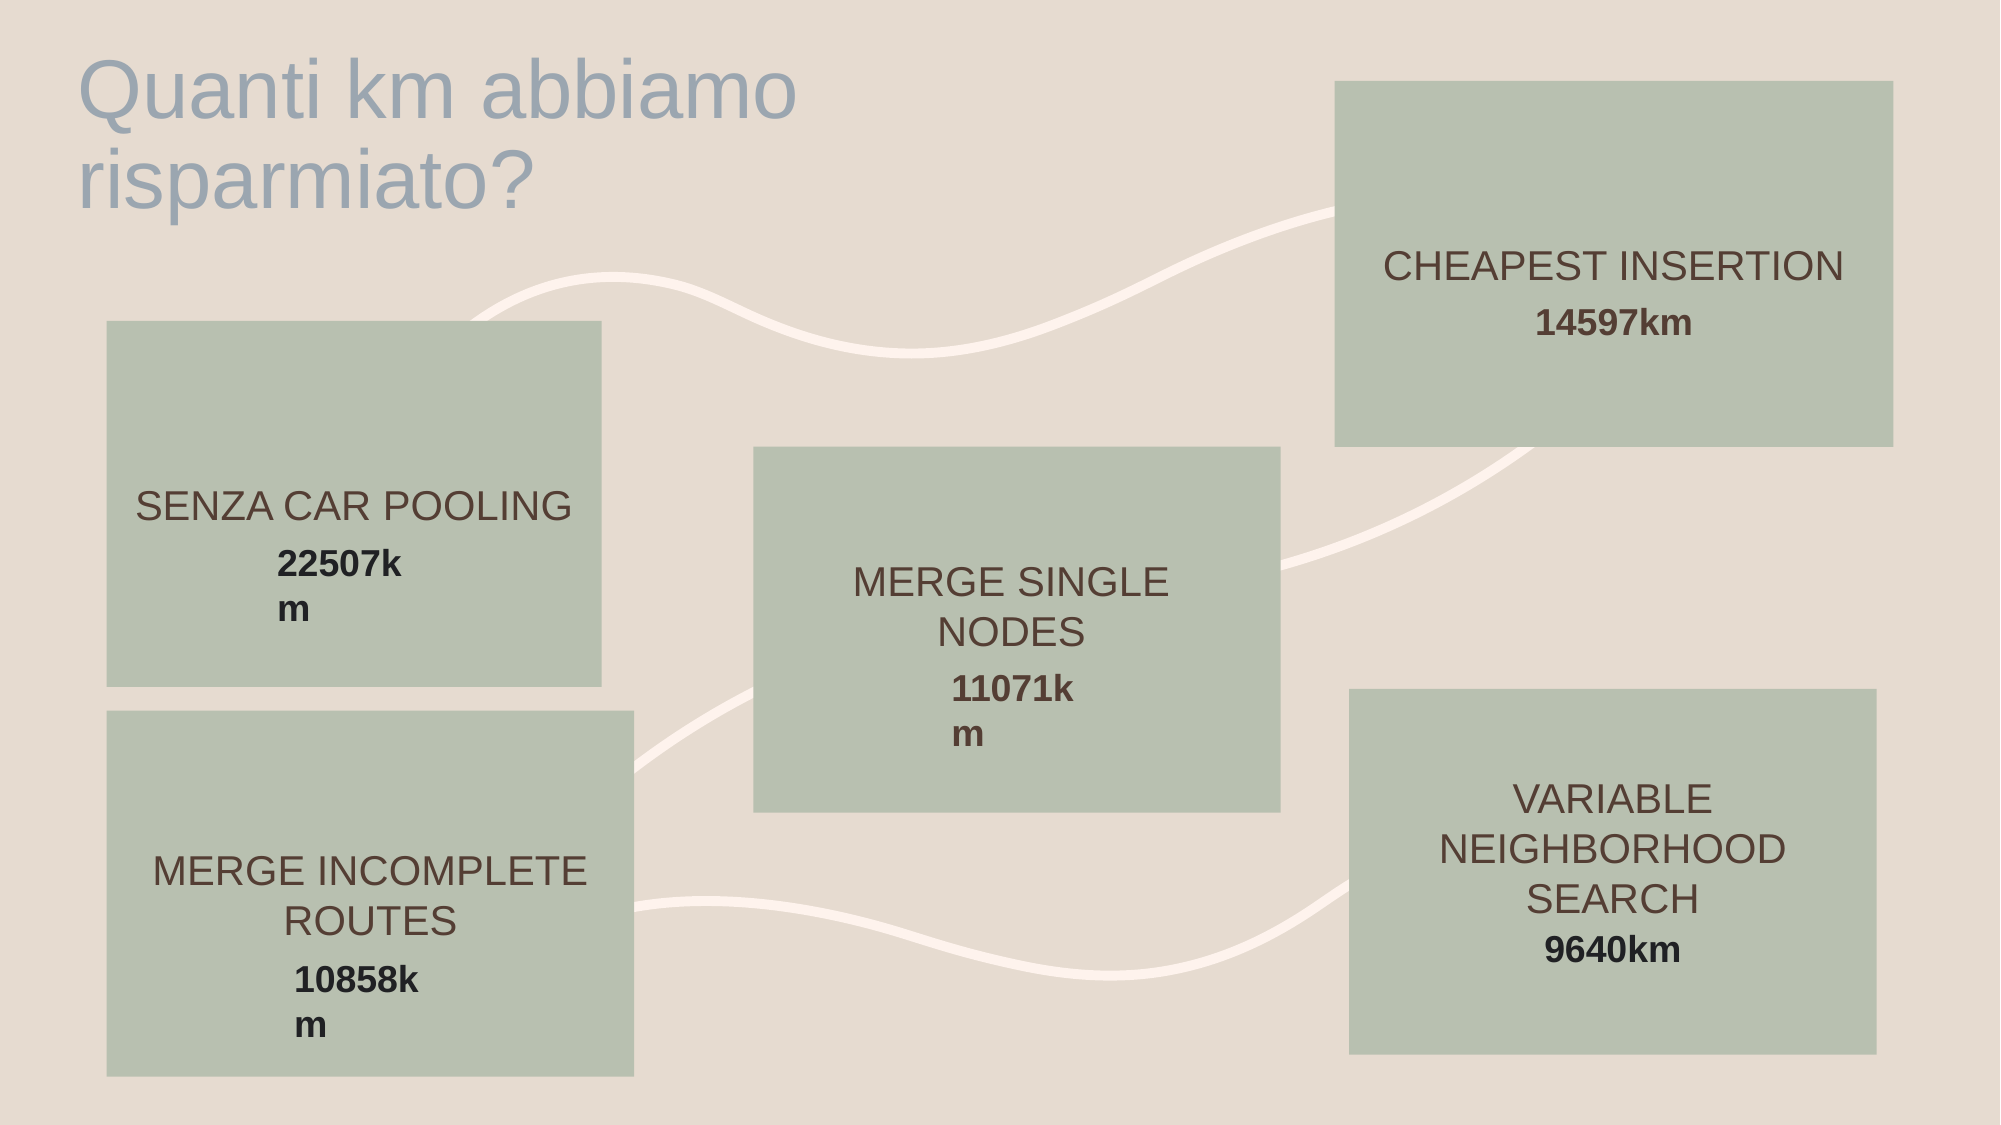

# Quanti km abbiamo risparmiato?
Cheapest insertion
14597km
Senza car pooling
Merge single
nodes

22507km
11071km
Variable neighborhood search

Merge incomplete routes
9640km
10858km